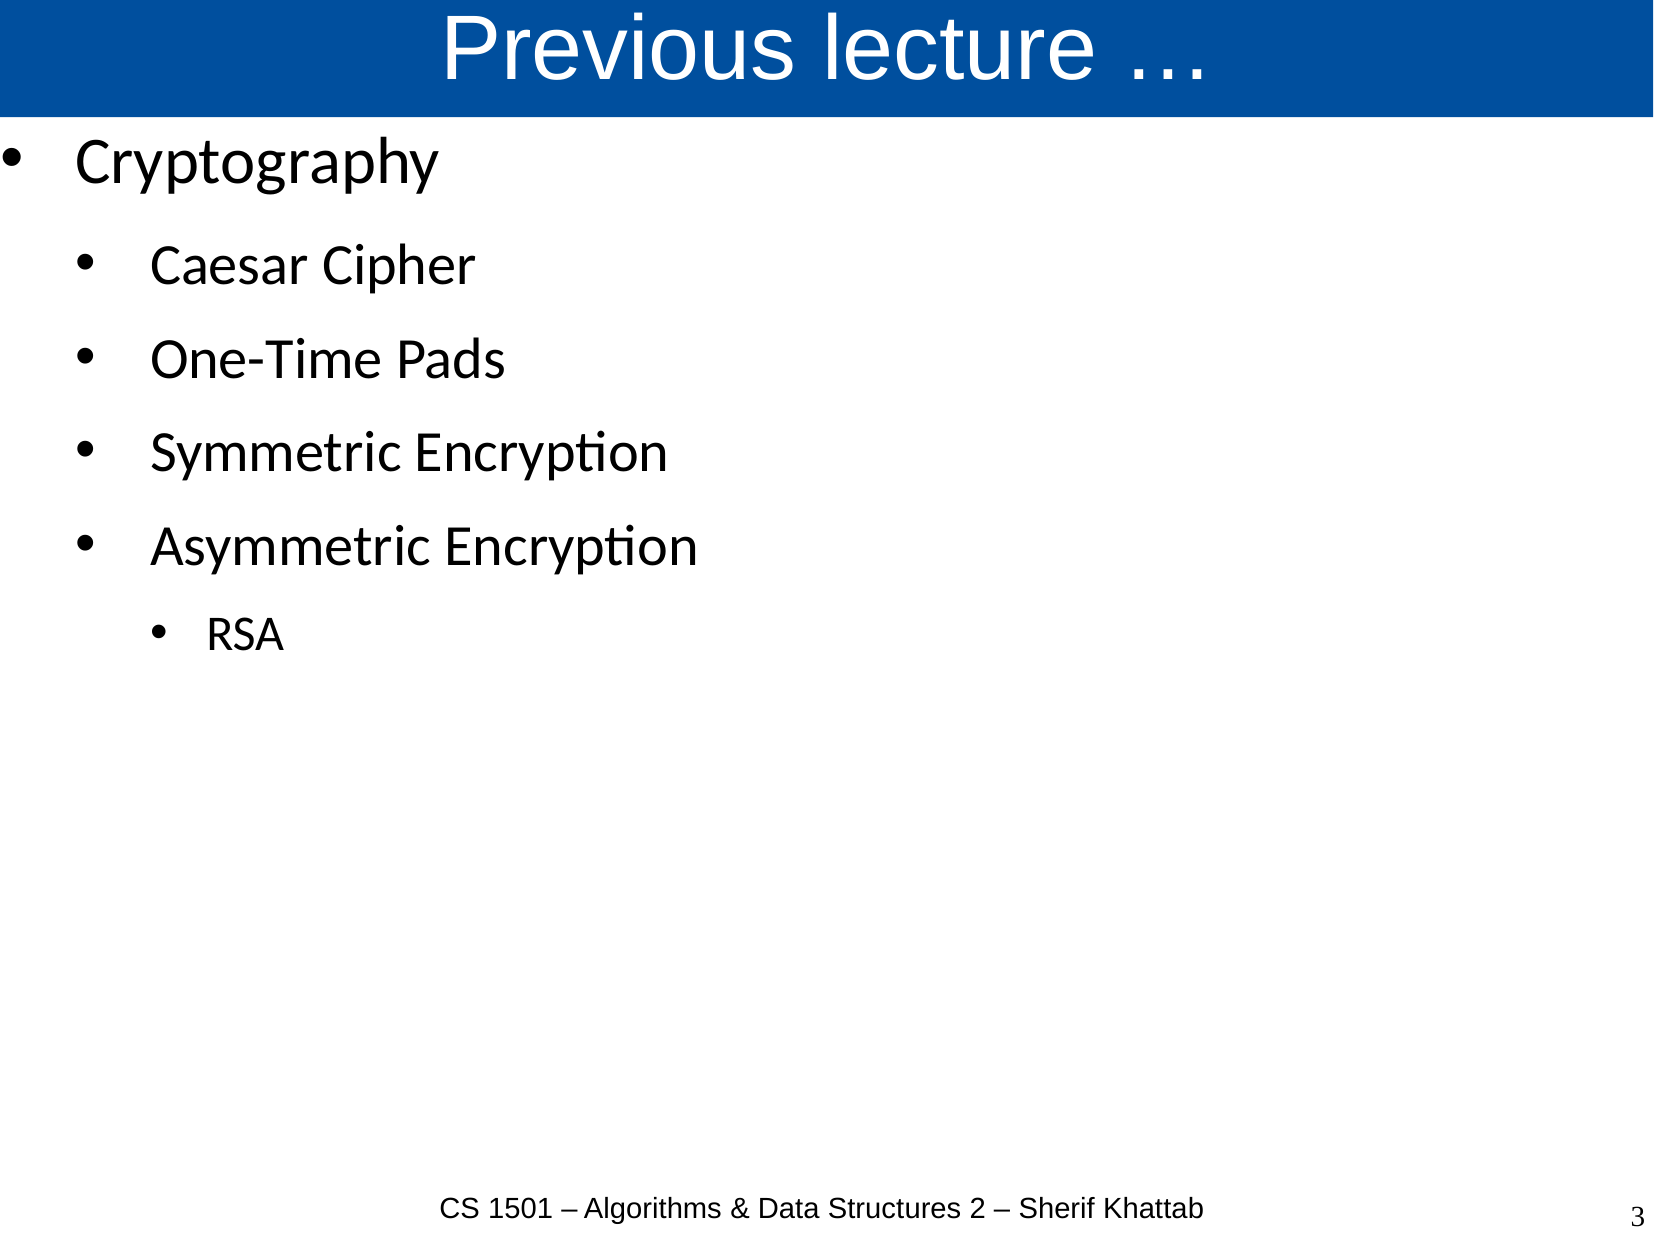

# Previous lecture …
Cryptography
Caesar Cipher
One-Time Pads
Symmetric Encryption
Asymmetric Encryption
RSA
CS 1501 – Algorithms & Data Structures 2 – Sherif Khattab
3